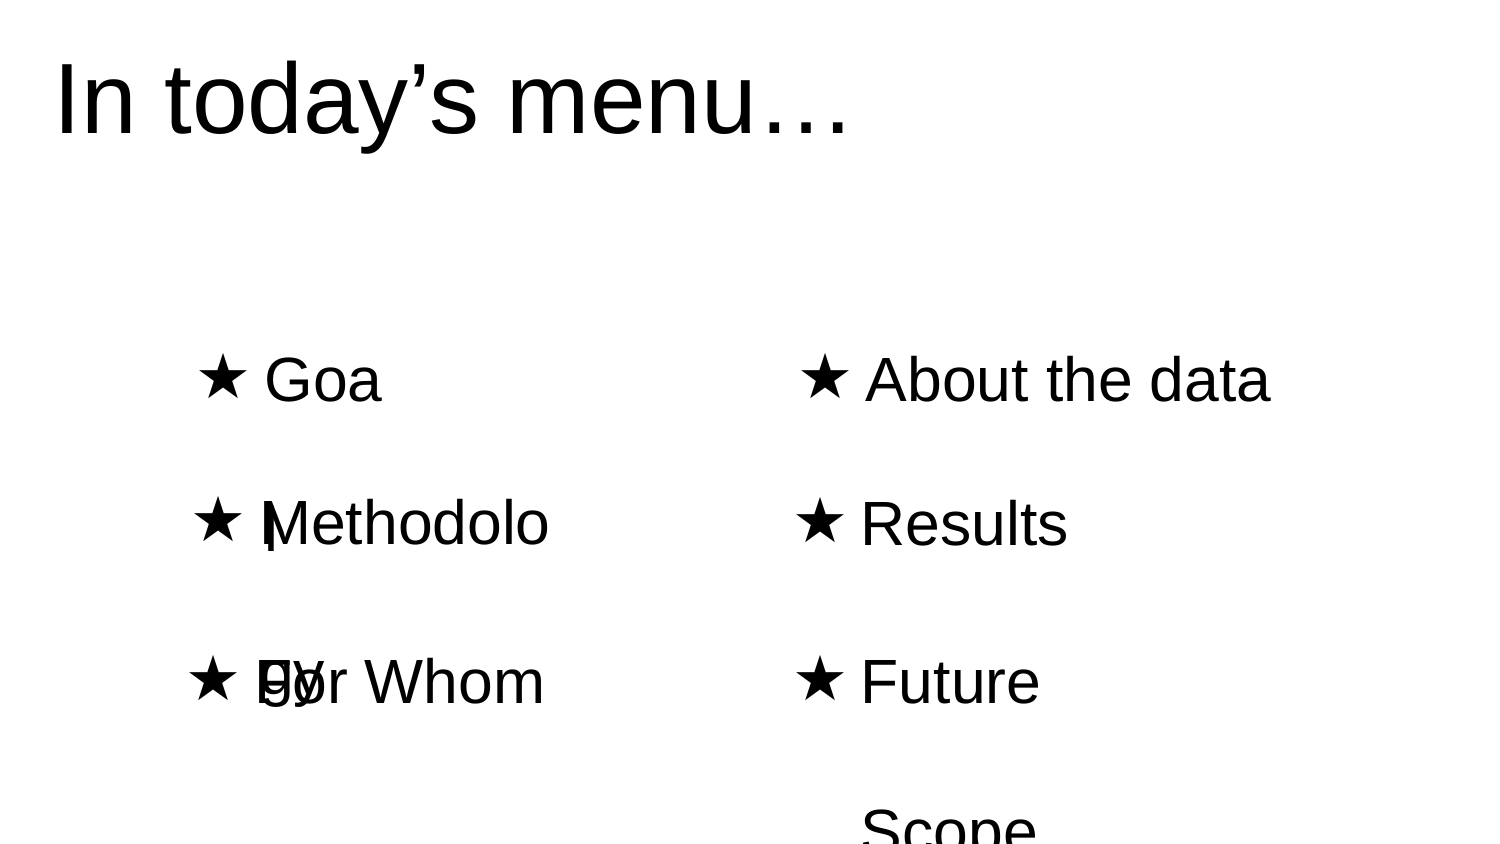

In today’s menu…
Goal

About the data

Methodology
Results
For Whom

Future Scope